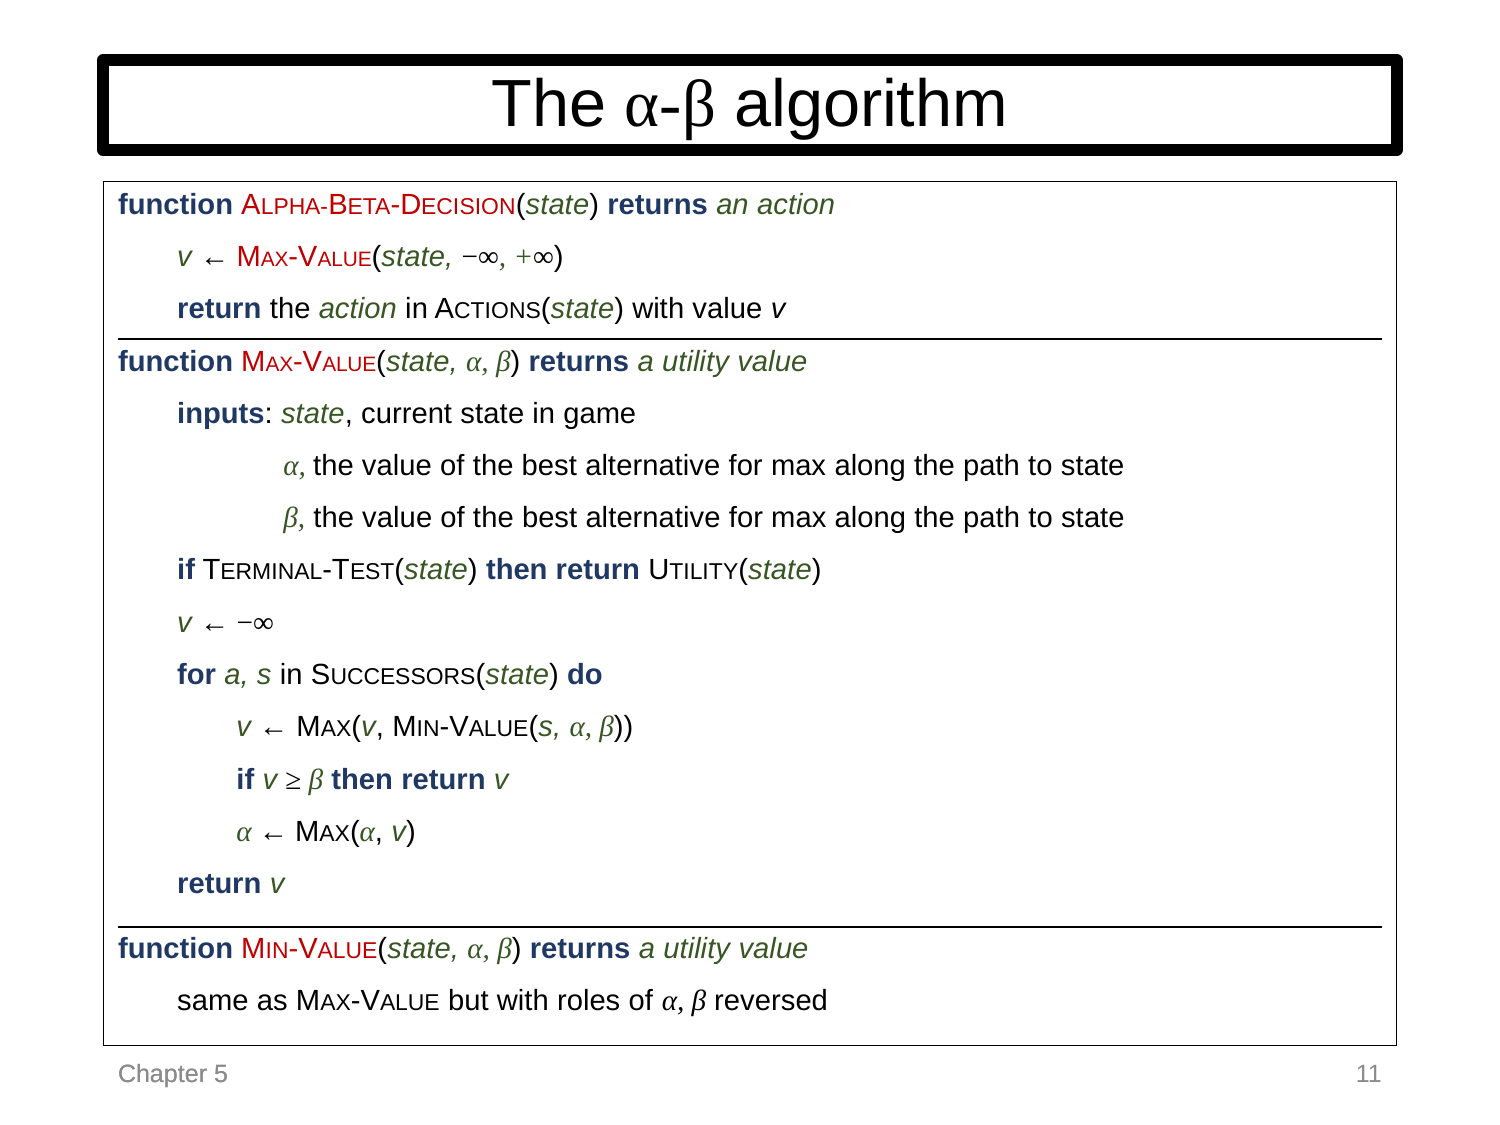

# The α-β algorithm
function ALPHA-BETA-DECISION(state) returns an action
v ← MAX-VALUE(state, −∞, +∞)
return the action in ACTIONS(state) with value v
function MAX-VALUE(state, α, β) returns a utility value
inputs: state, current state in game
α, the value of the best alternative for max along the path to state
β, the value of the best alternative for max along the path to state
if TERMINAL-TEST(state) then return UTILITY(state)
v ← −∞
for a, s in SUCCESSORS(state) do
v ← MAX(v, MIN-VALUE(s, α, β))
if v ≥ β then return v
α ← MAX(α, v)
return v
function MIN-VALUE(state, α, β) returns a utility value
same as MAX-VALUE but with roles of α, β reversed
11